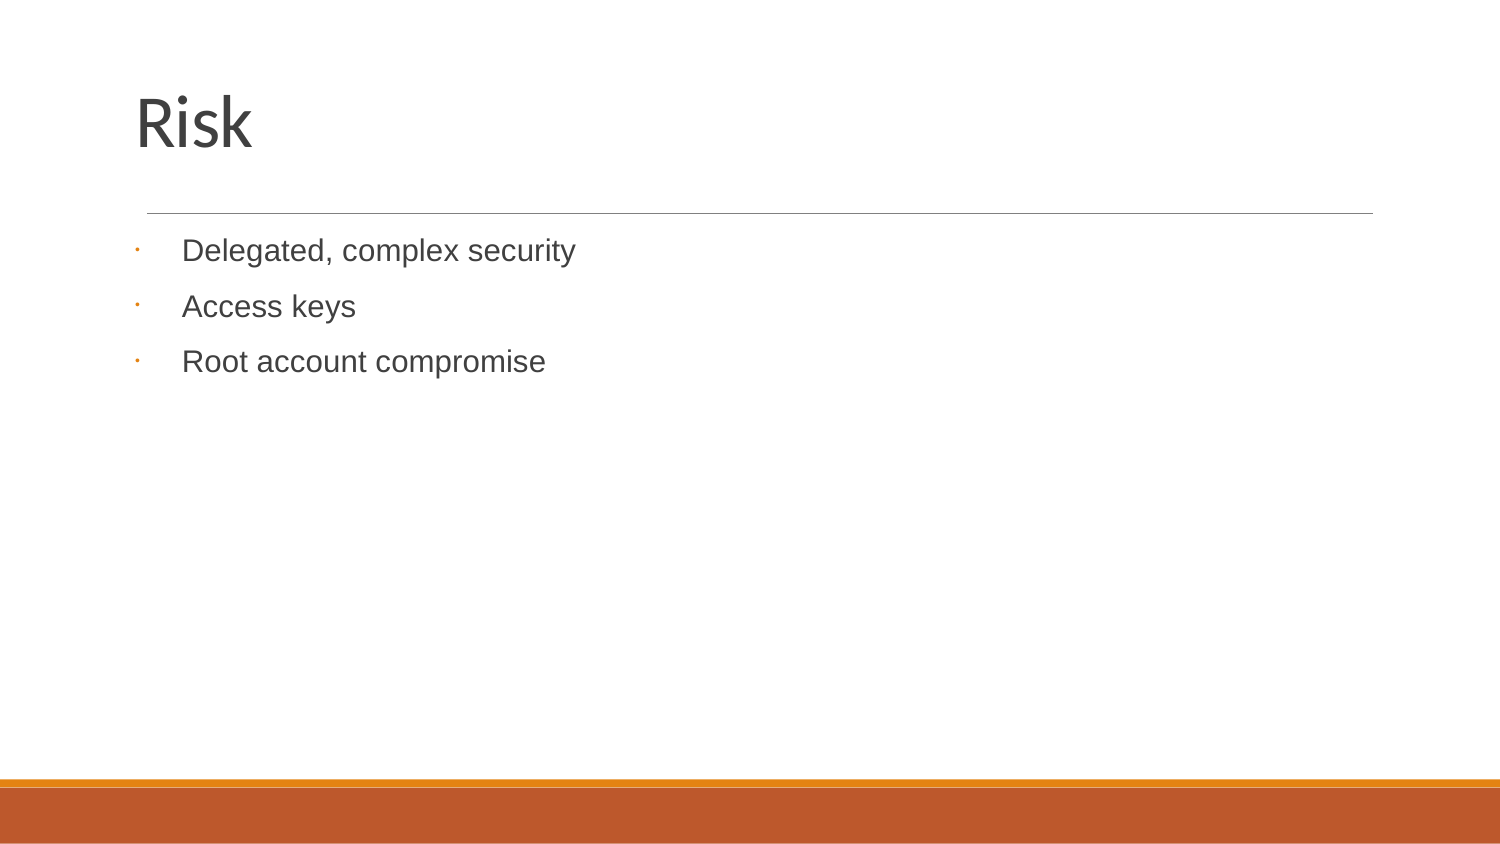

# Risk
Delegated, complex security
Access keys
Root account compromise